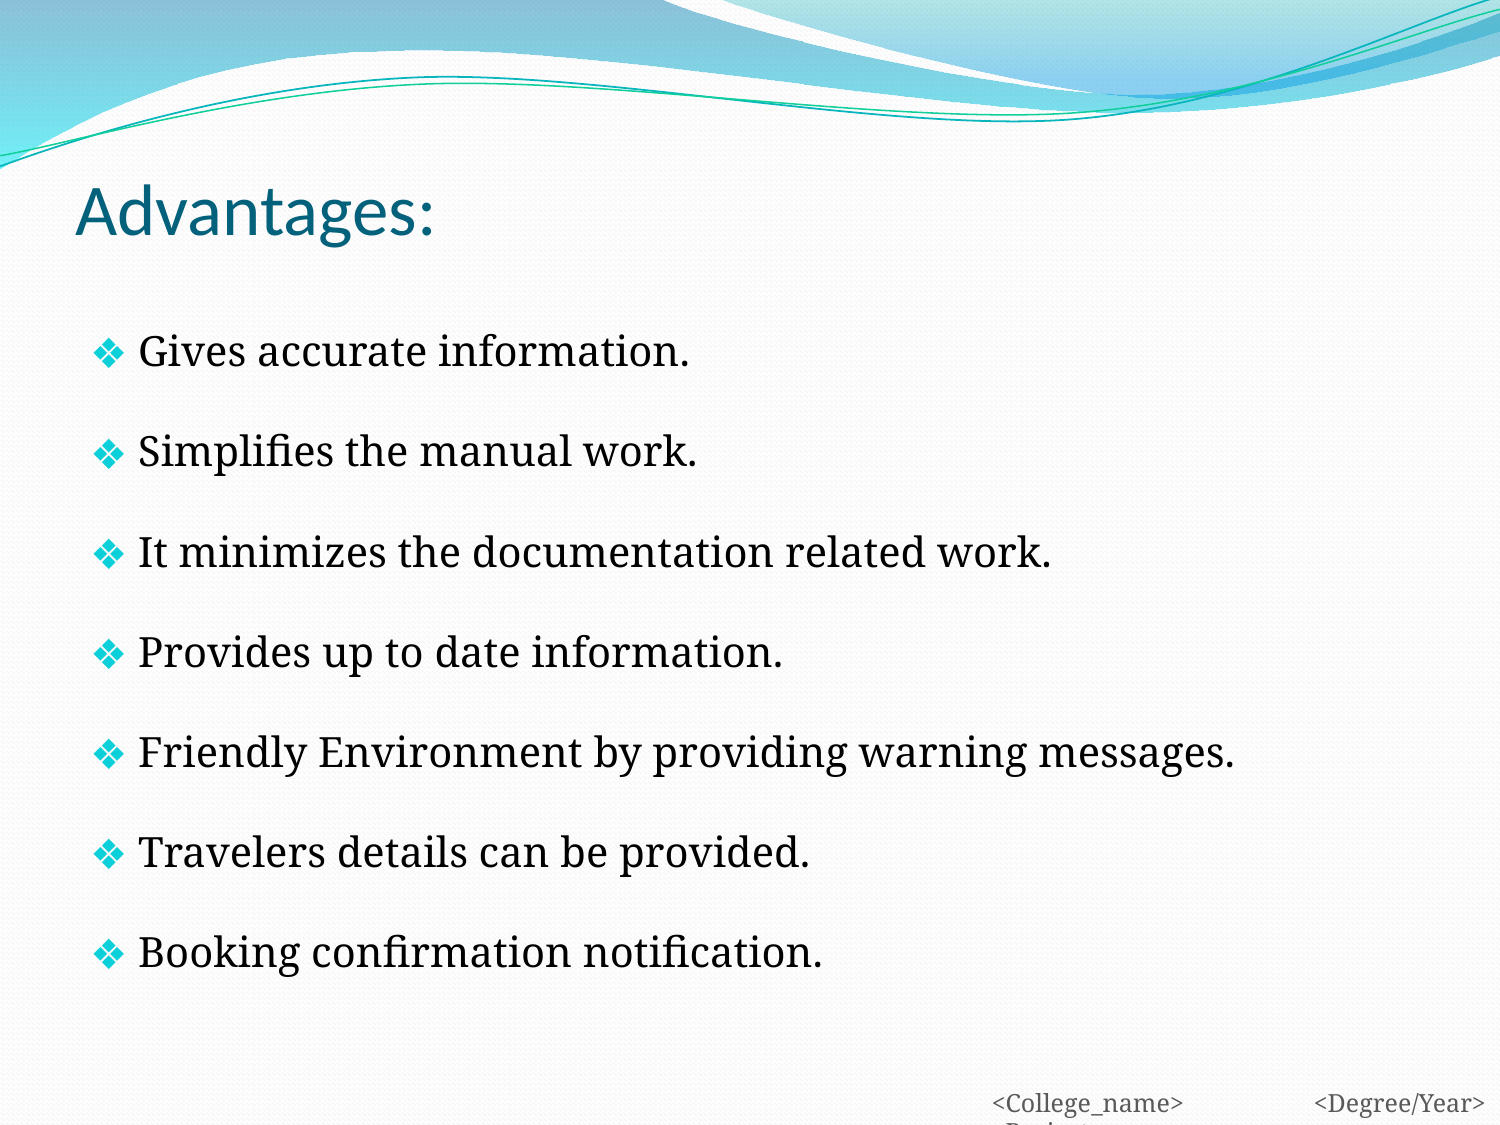

Advantages:
 Gives accurate information.

 Simplifies the manual work.

 It minimizes the documentation related work.

 Provides up to date information.

 Friendly Environment by providing warning messages.

 Travelers details can be provided.

 Booking confirmation notification.
<College_name>  <Degree/Year> <Project>